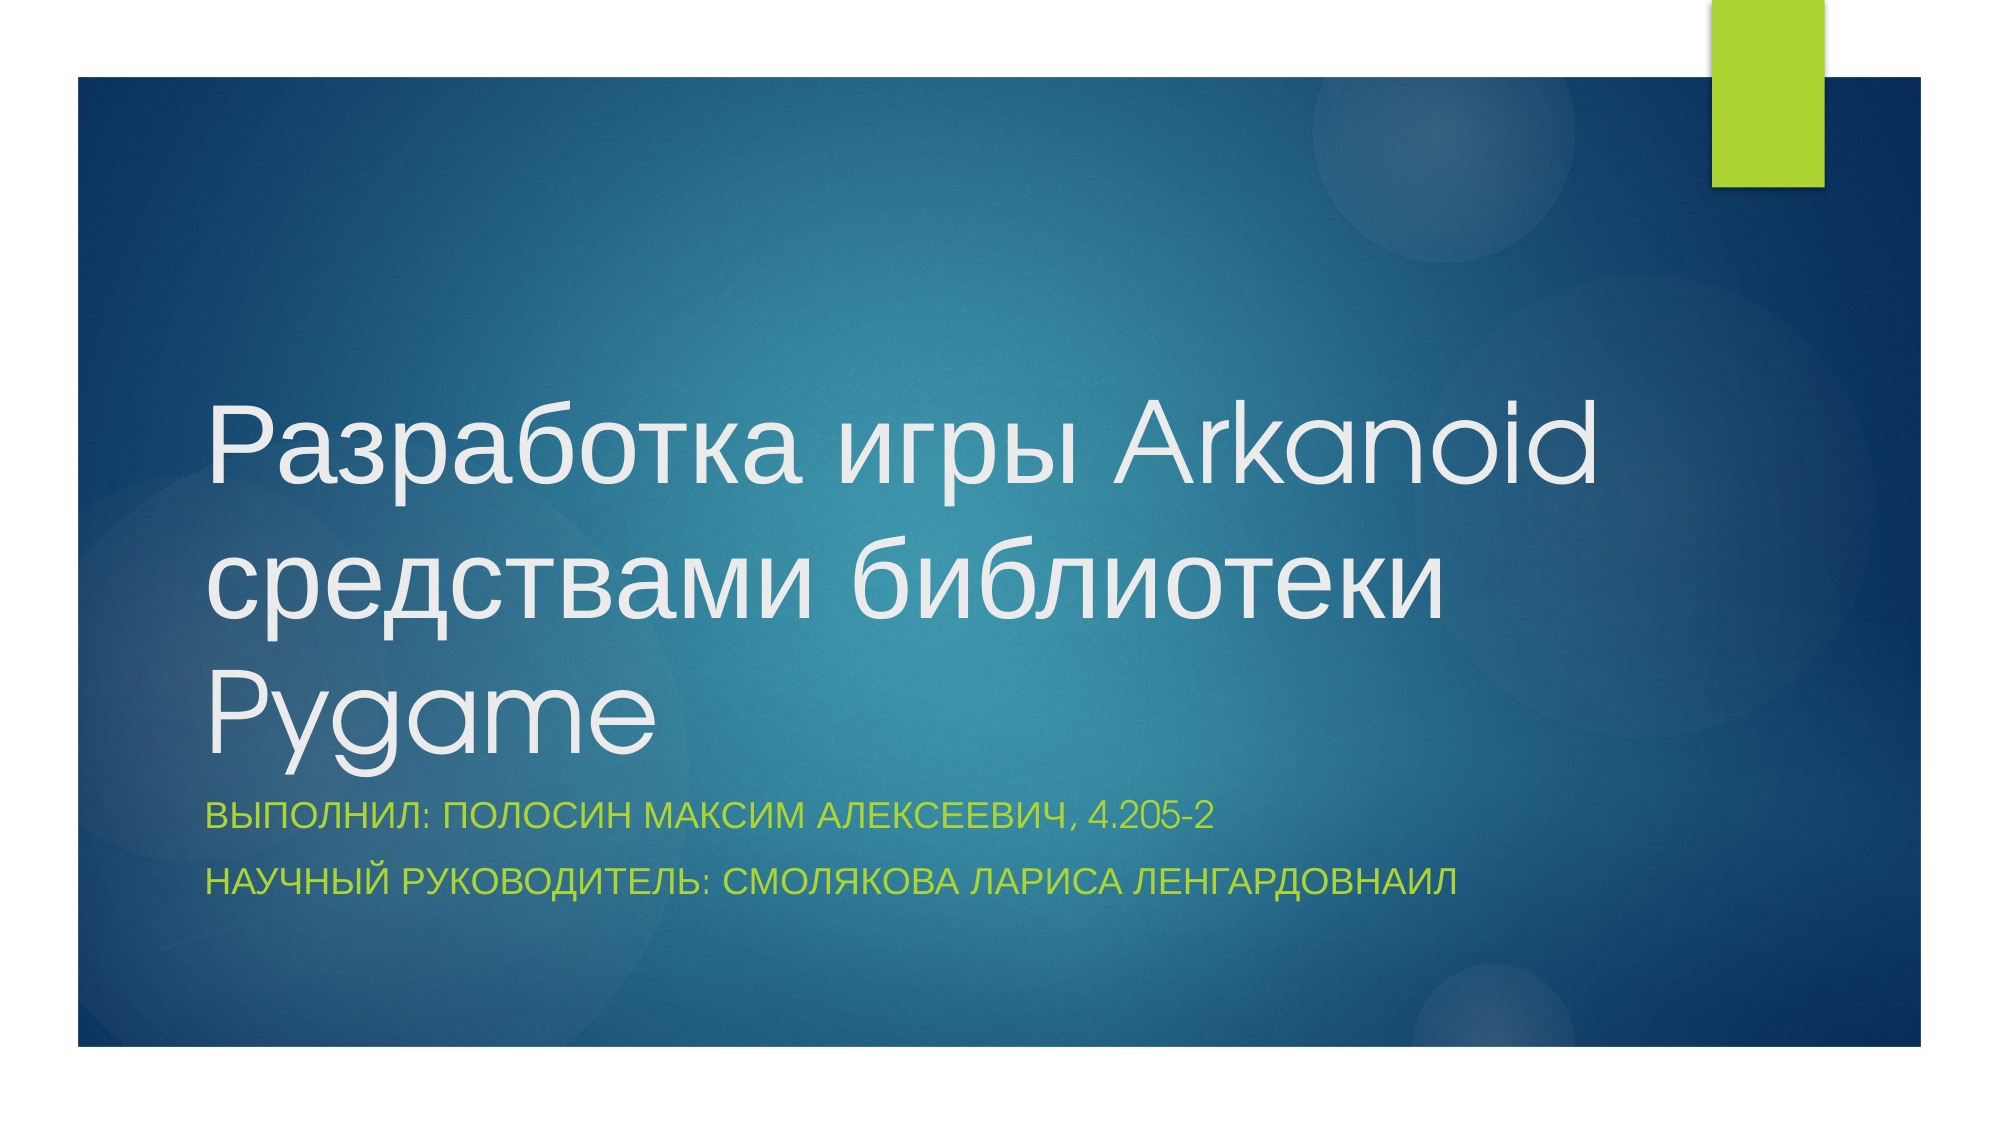

# Разработка игры Arkanoid средствами библиотеки Pygame
Выполнил: Полосин Максим Алексеевич, 4.205-2
Научный руководитель: Смолякова Лариса ЛЕнгардовнаил